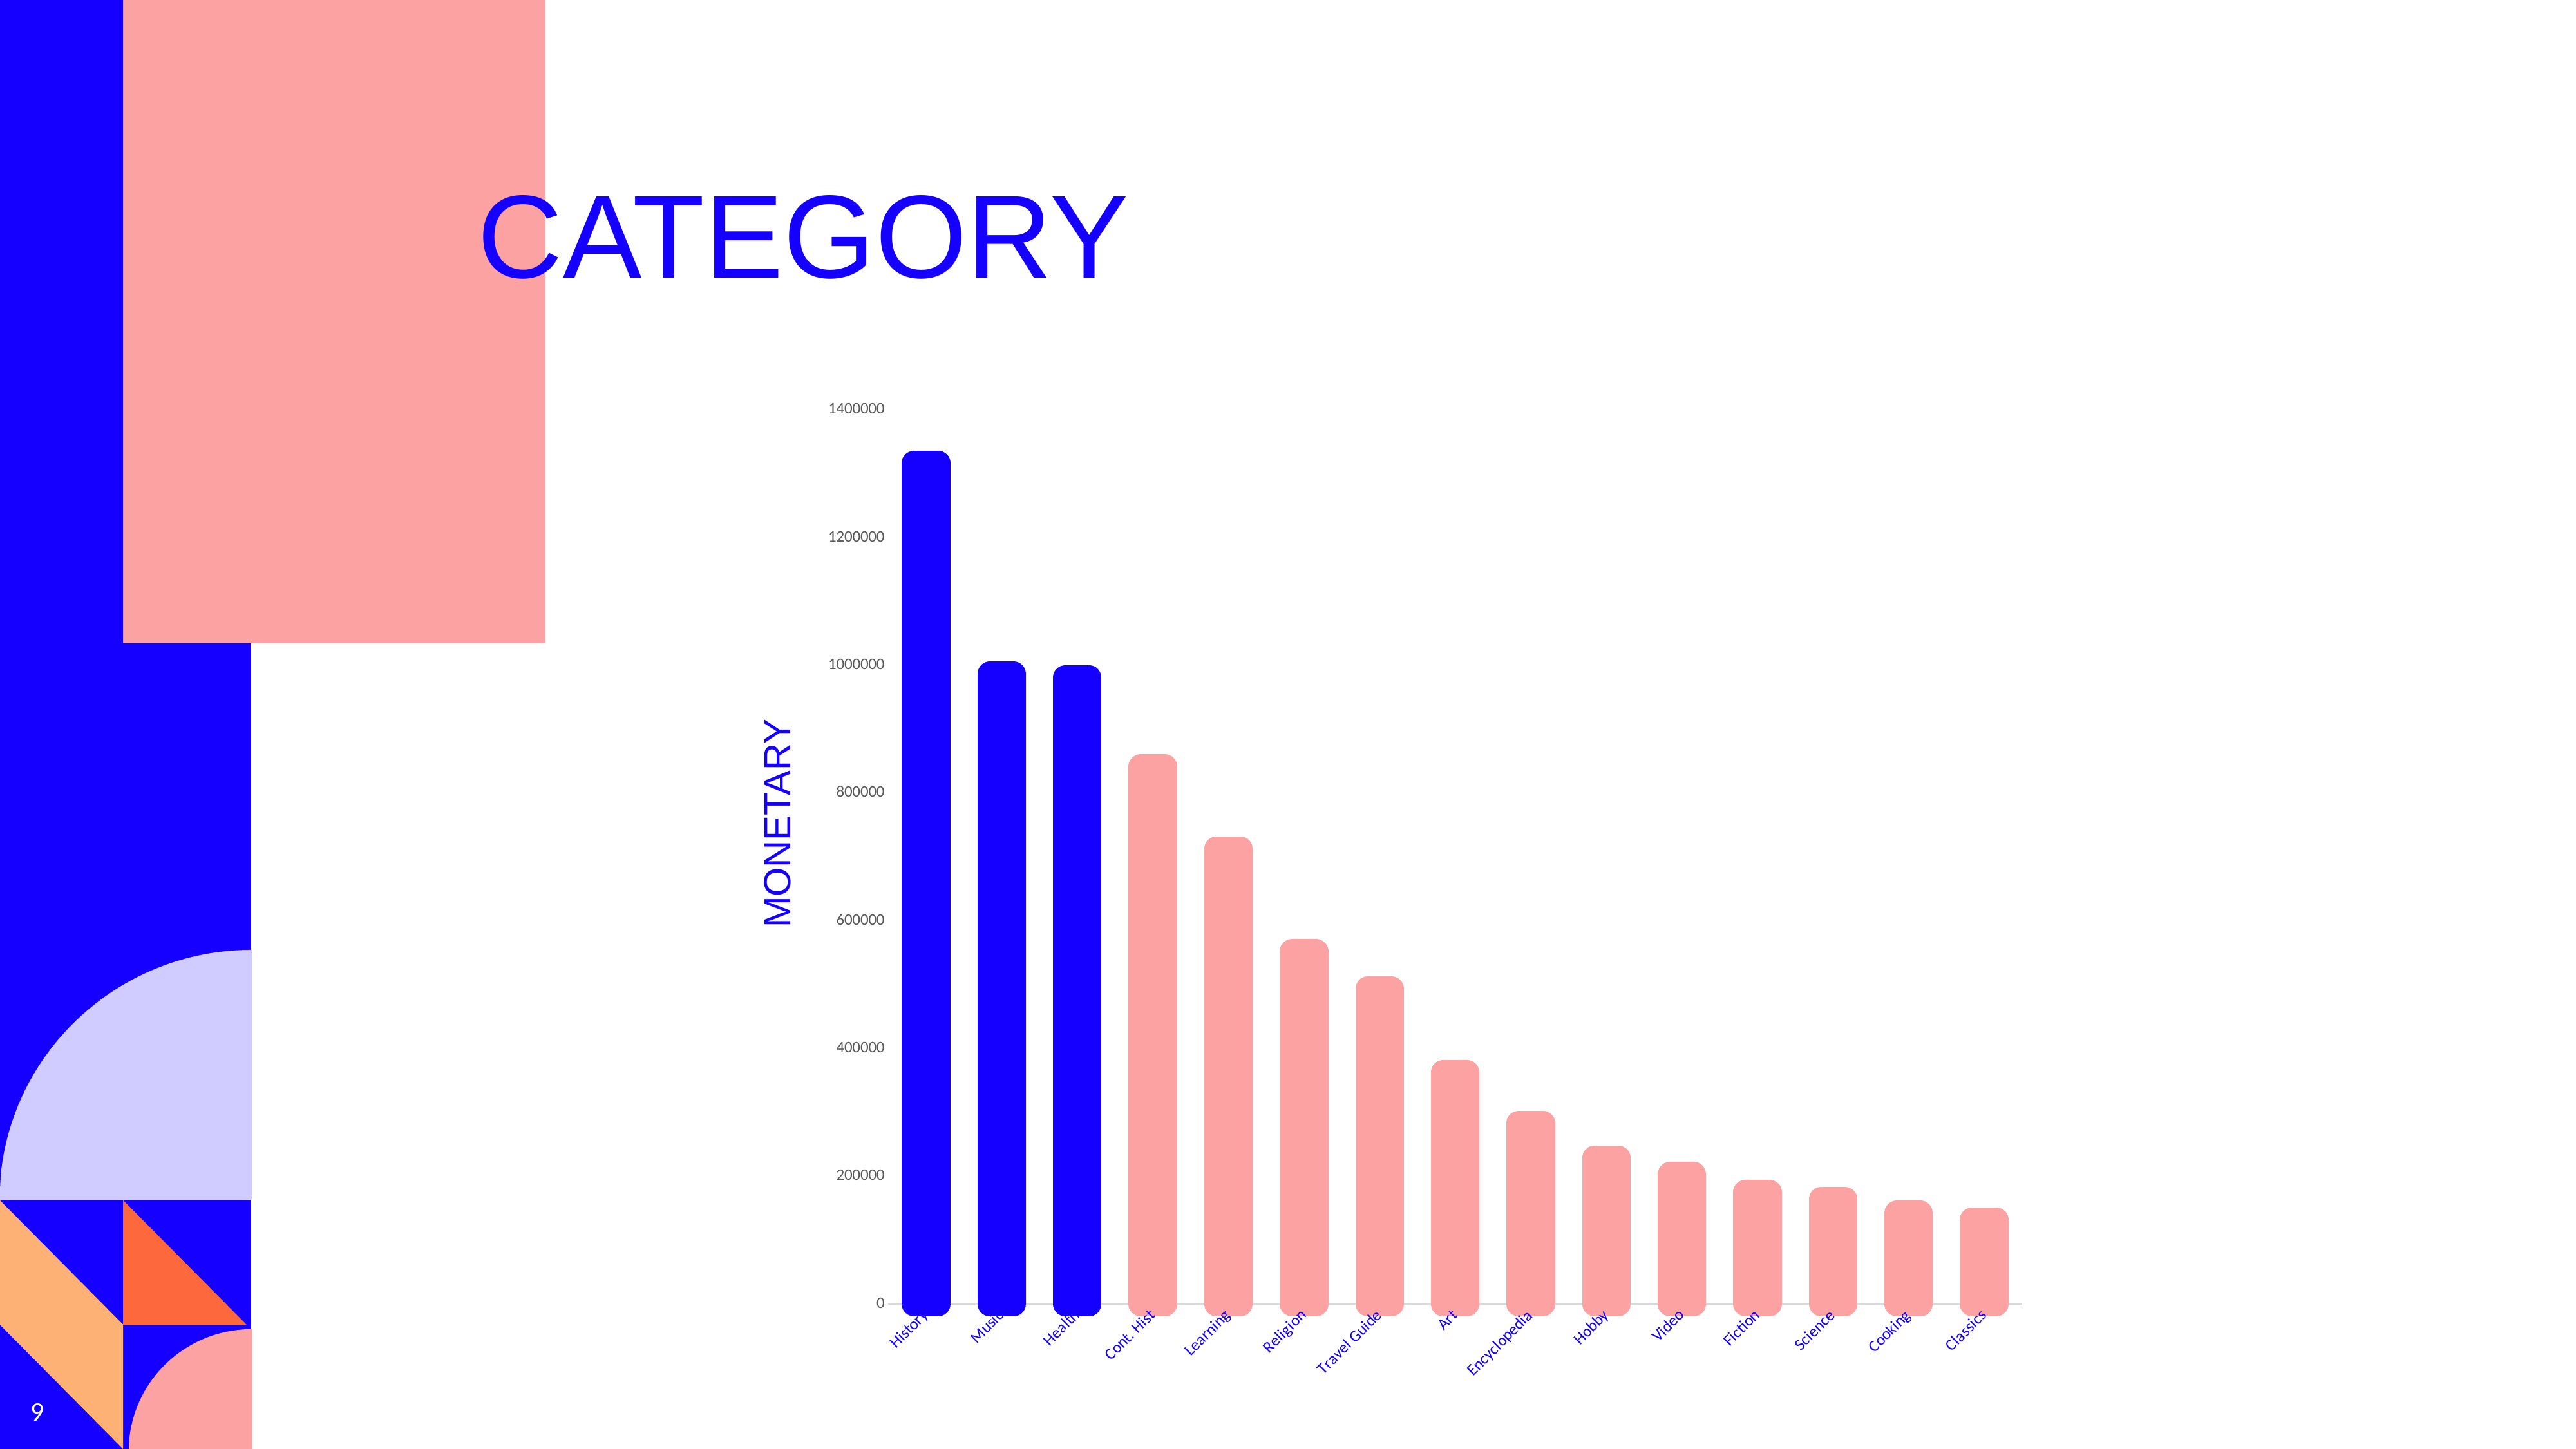

CATEGORY

### Chart

| Category | Amount |
|---|---|
| History | 1316981.09445633 |
| Music | 986498.9236994 |
| Health | 980889.883459996 |
| Cont. Hist | 841195.85291166 |
| Learning | 712945.908500295 |
| Religion | 551832.442962388 |
| Travel Guide | 493373.16528297 |
| Art | 362621.317756495 |
| Encyclopedia | 283271.046810508 |
| Hobby | 228761.504777801 |
| Video | 202966.798728149 |
| Fiction | 175022.89302121 |
| Science | 163896.503391053 |
| Cooking | 142384.531432031 |
| Classics | 131790.451963133 |
MONETARY
9